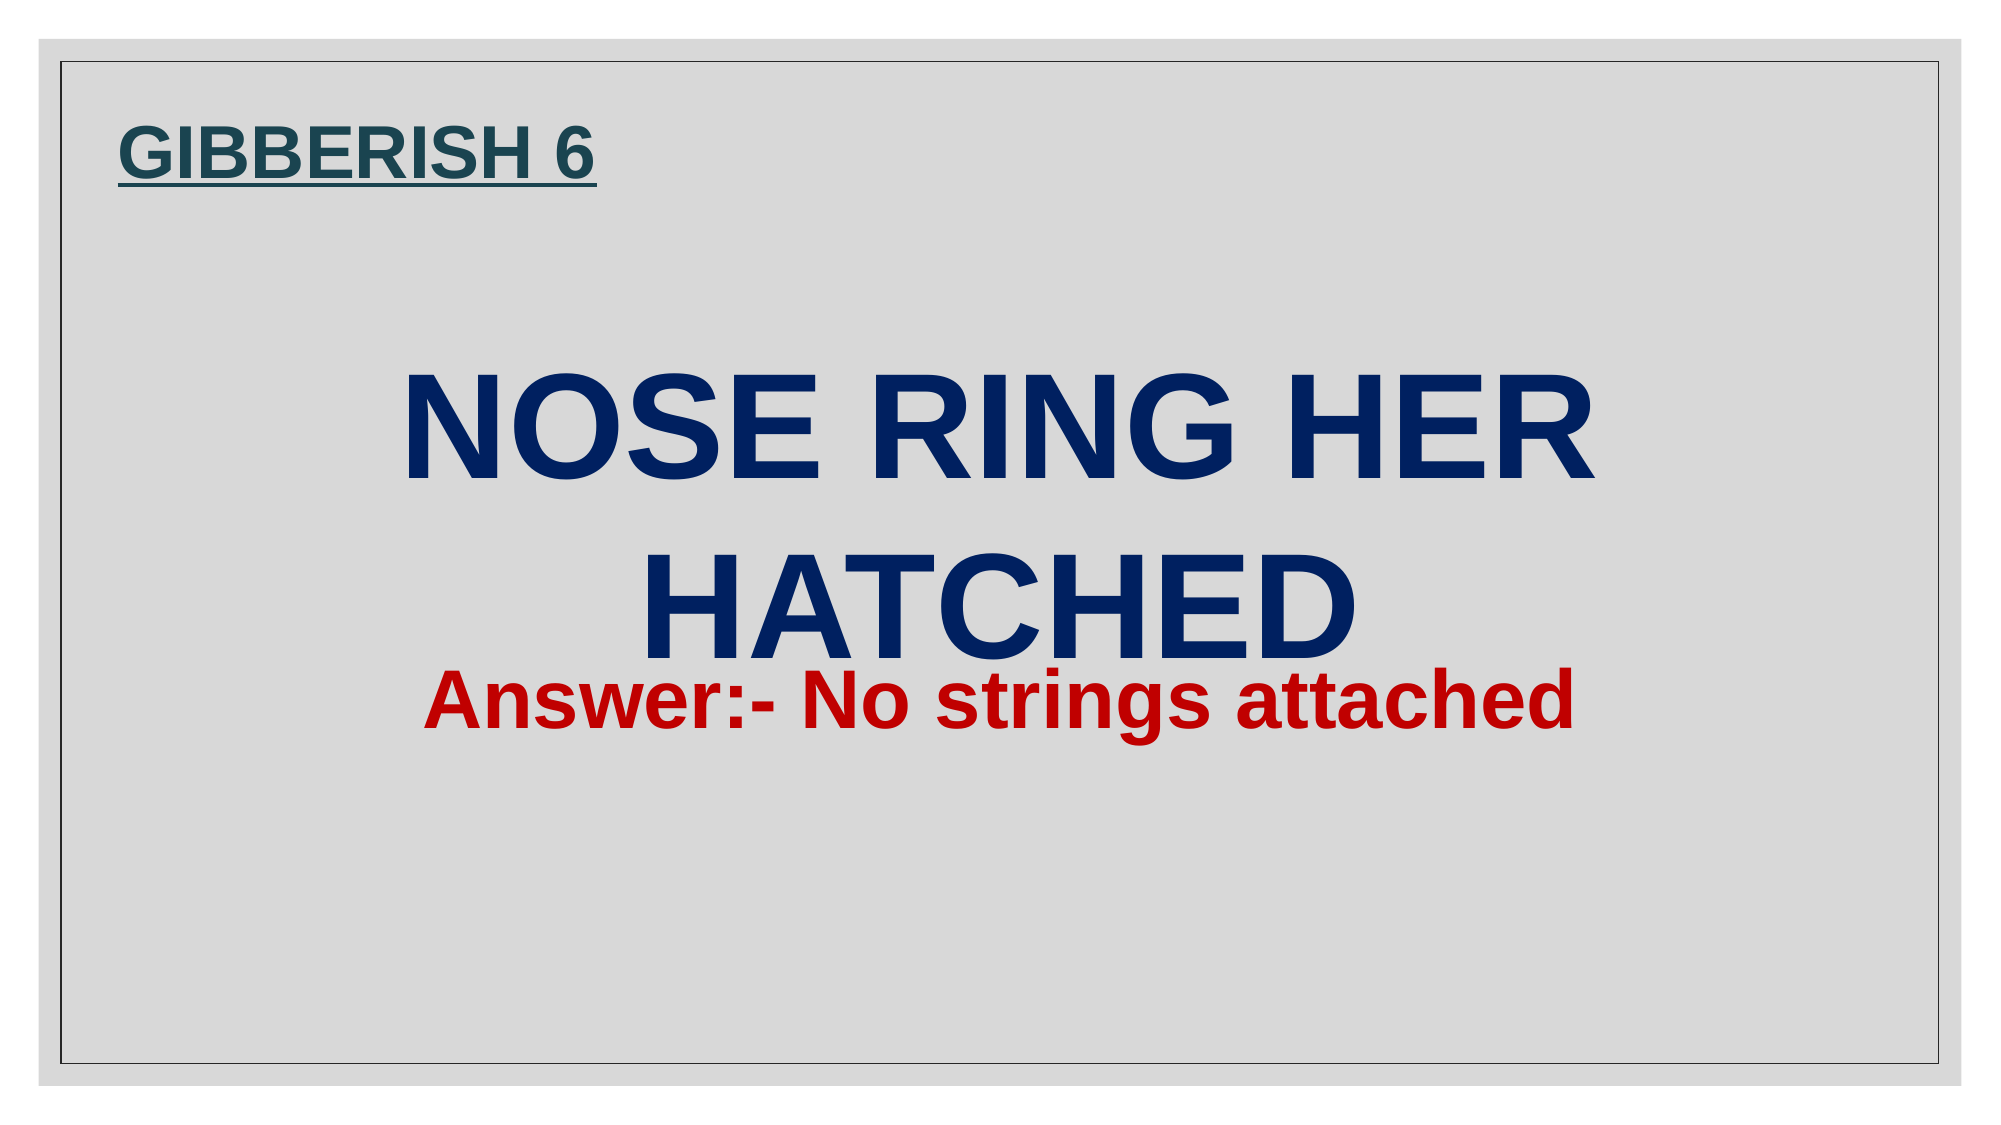

GIBBERISH 6
NOSE RING HER HATCHED
Answer:- No strings attached